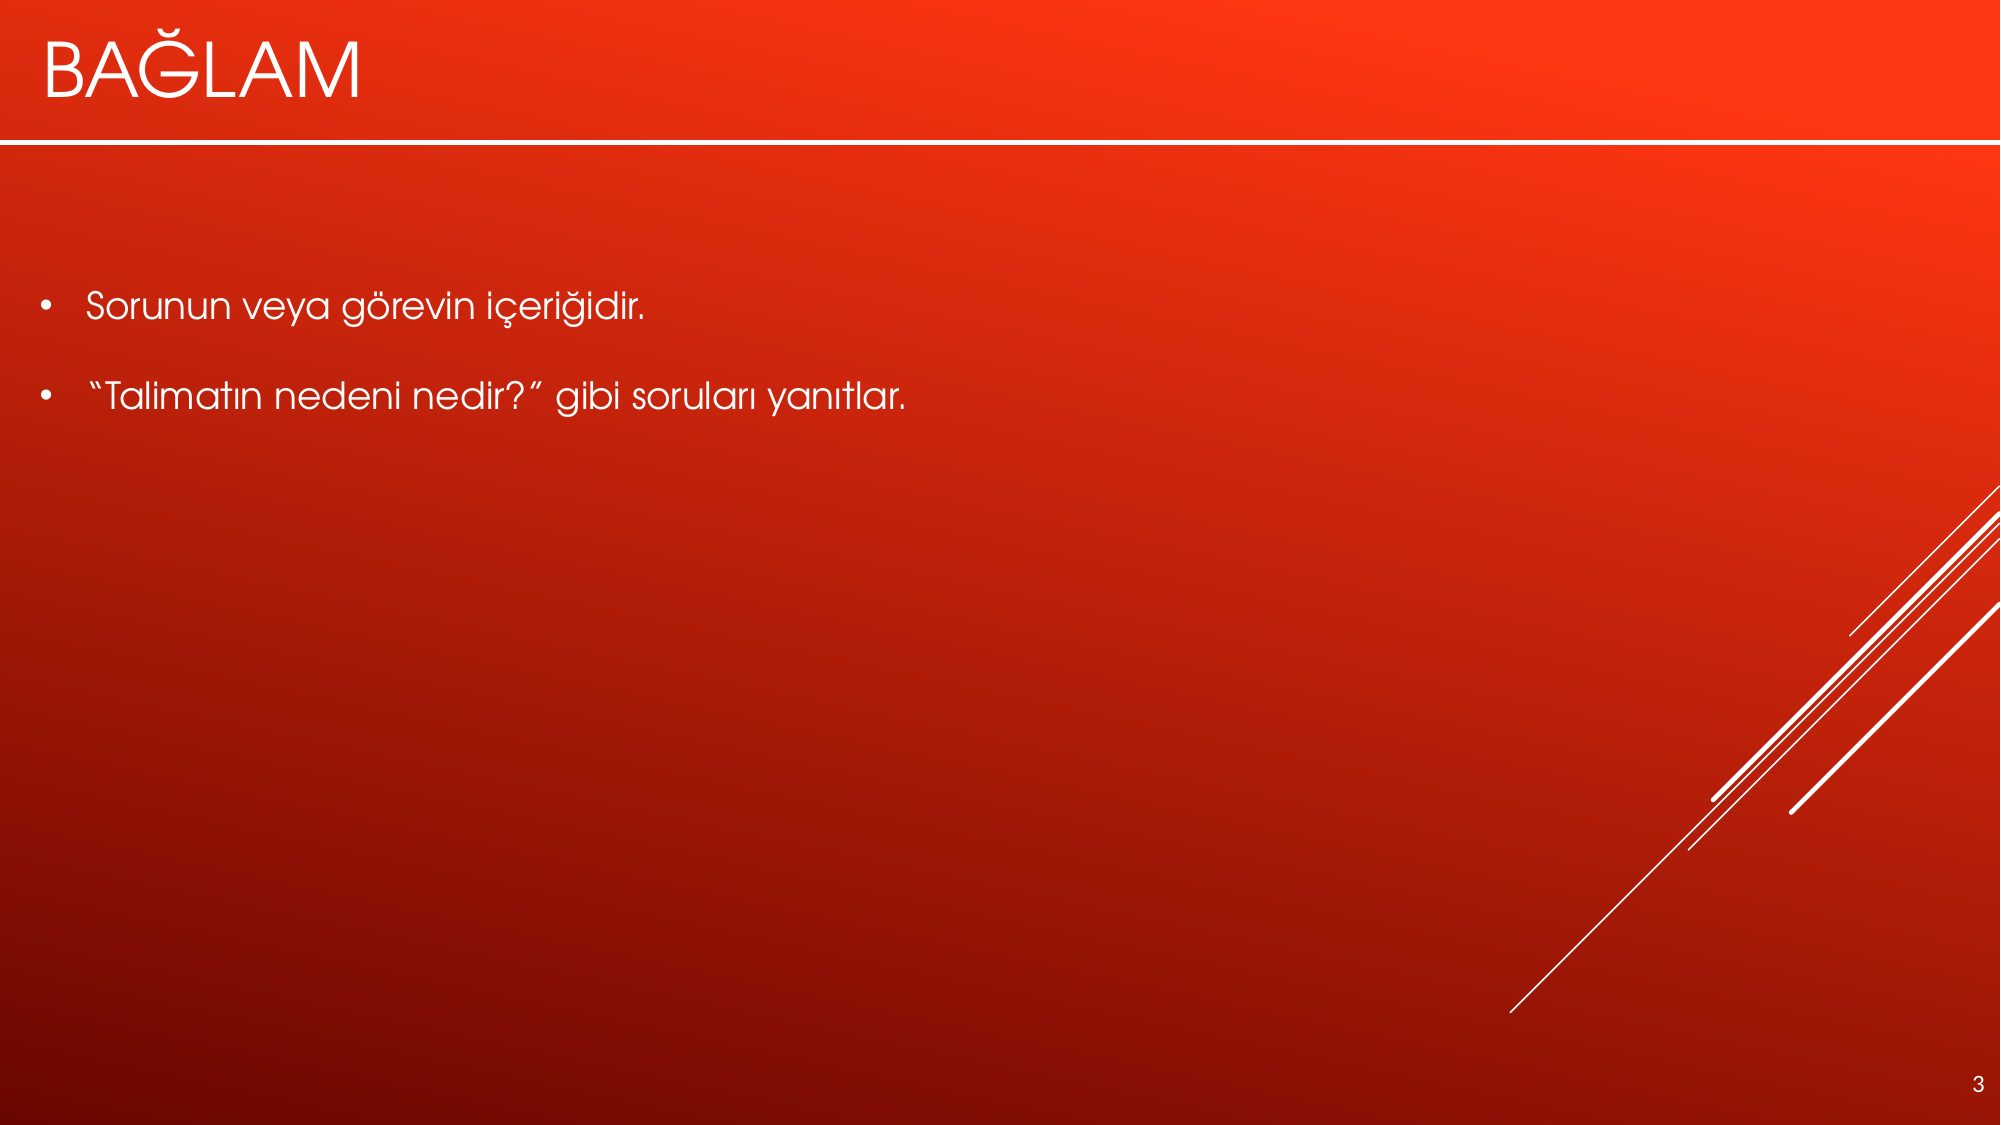

# bağlam

Sorunun veya görevin içeriğidir.

“Talimatın nedeni nedir?” gibi soruları yanıtlar.
3